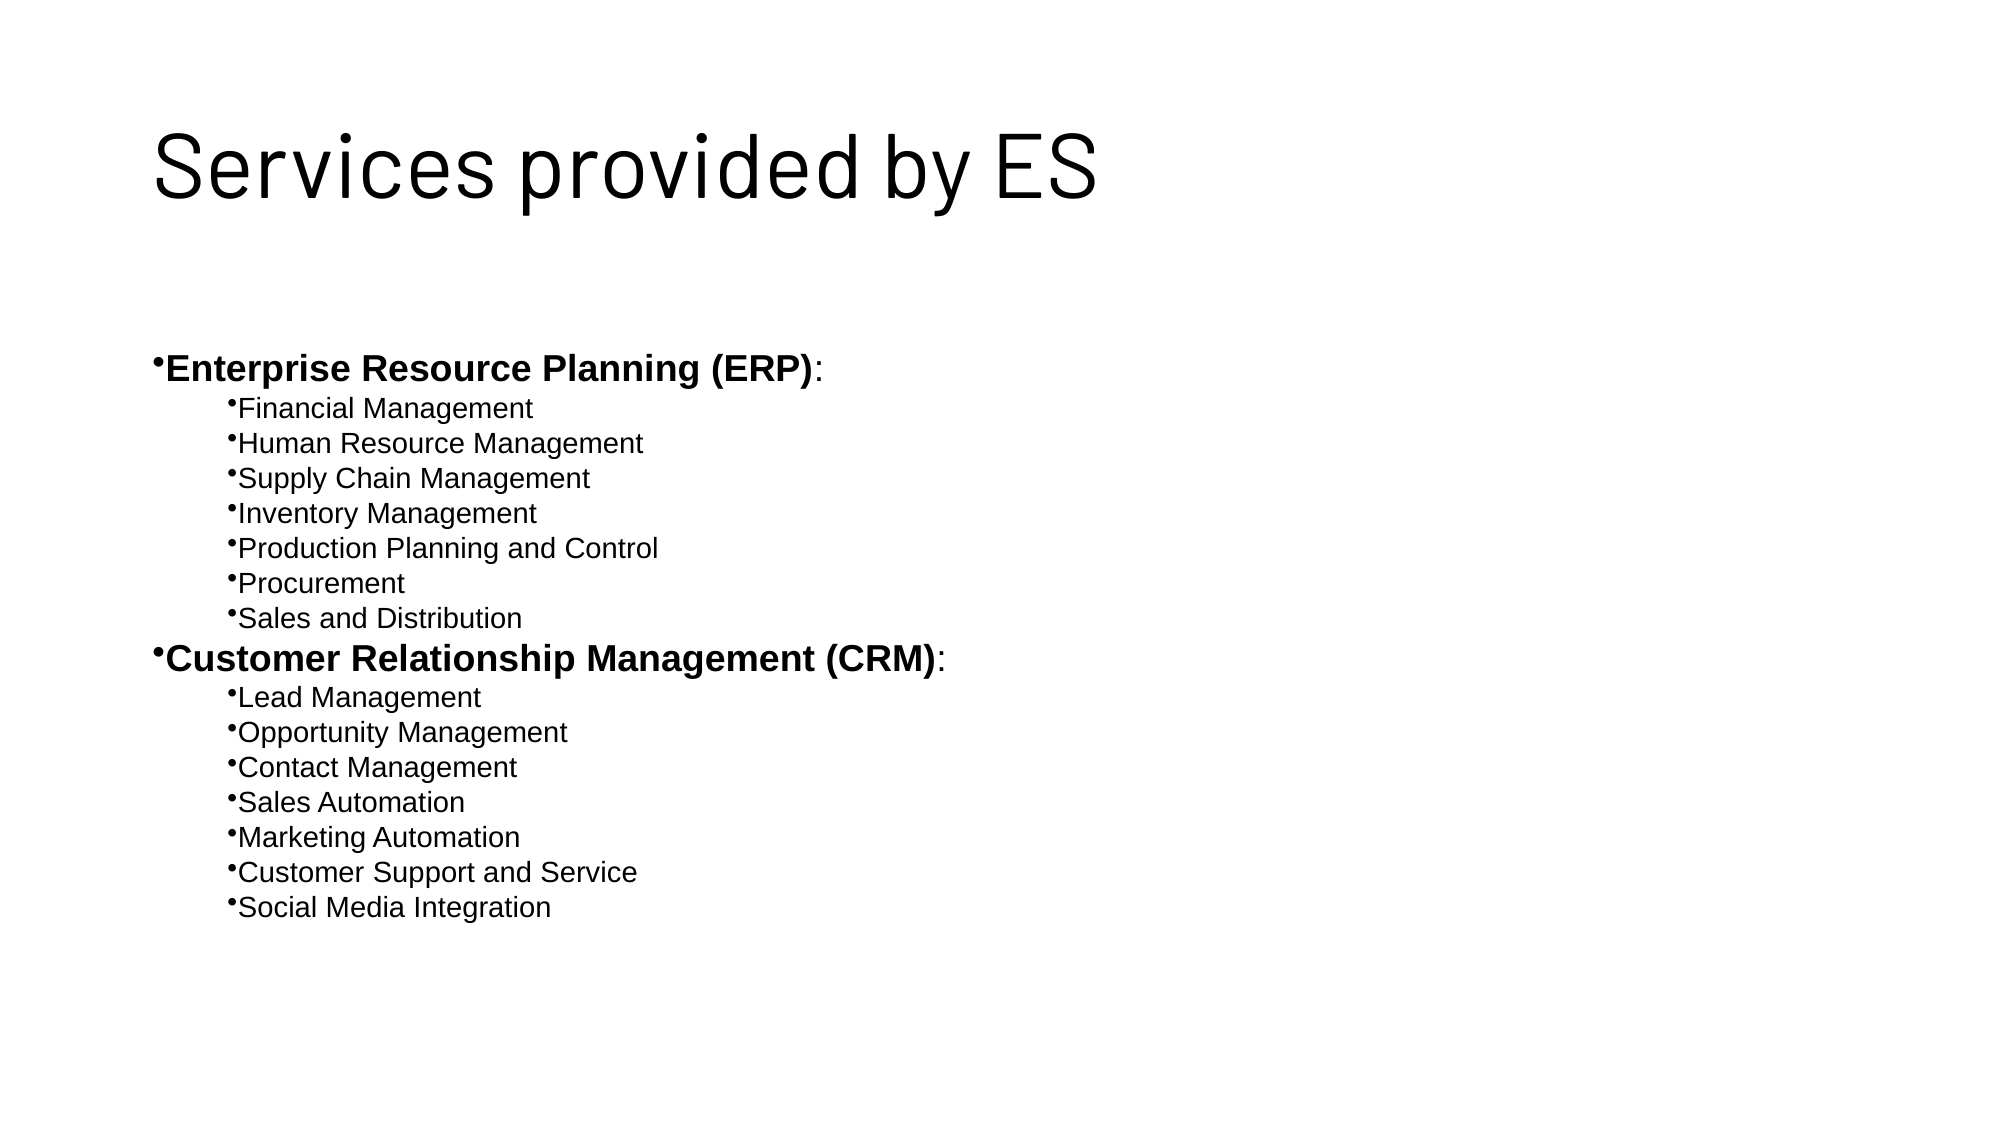

# Services provided by ES
Enterprise Resource Planning (ERP):
Financial Management
Human Resource Management
Supply Chain Management
Inventory Management
Production Planning and Control
Procurement
Sales and Distribution
Customer Relationship Management (CRM):
Lead Management
Opportunity Management
Contact Management
Sales Automation
Marketing Automation
Customer Support and Service
Social Media Integration